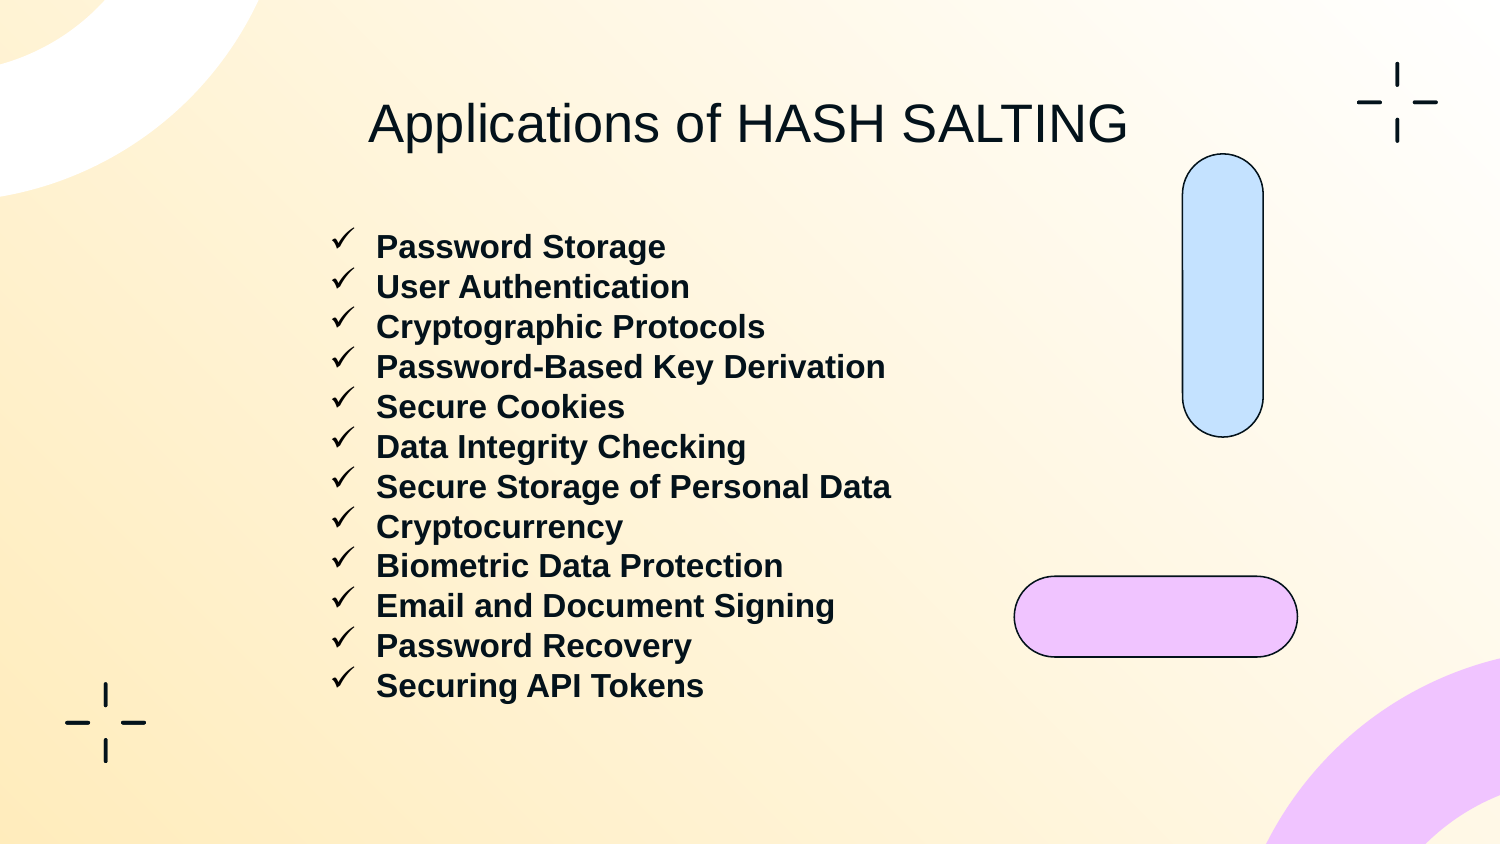

# Applications of HASH SALTING
Password Storage
User Authentication
Cryptographic Protocols
Password-Based Key Derivation
Secure Cookies
Data Integrity Checking
Secure Storage of Personal Data
Cryptocurrency
Biometric Data Protection
Email and Document Signing
Password Recovery
Securing API Tokens